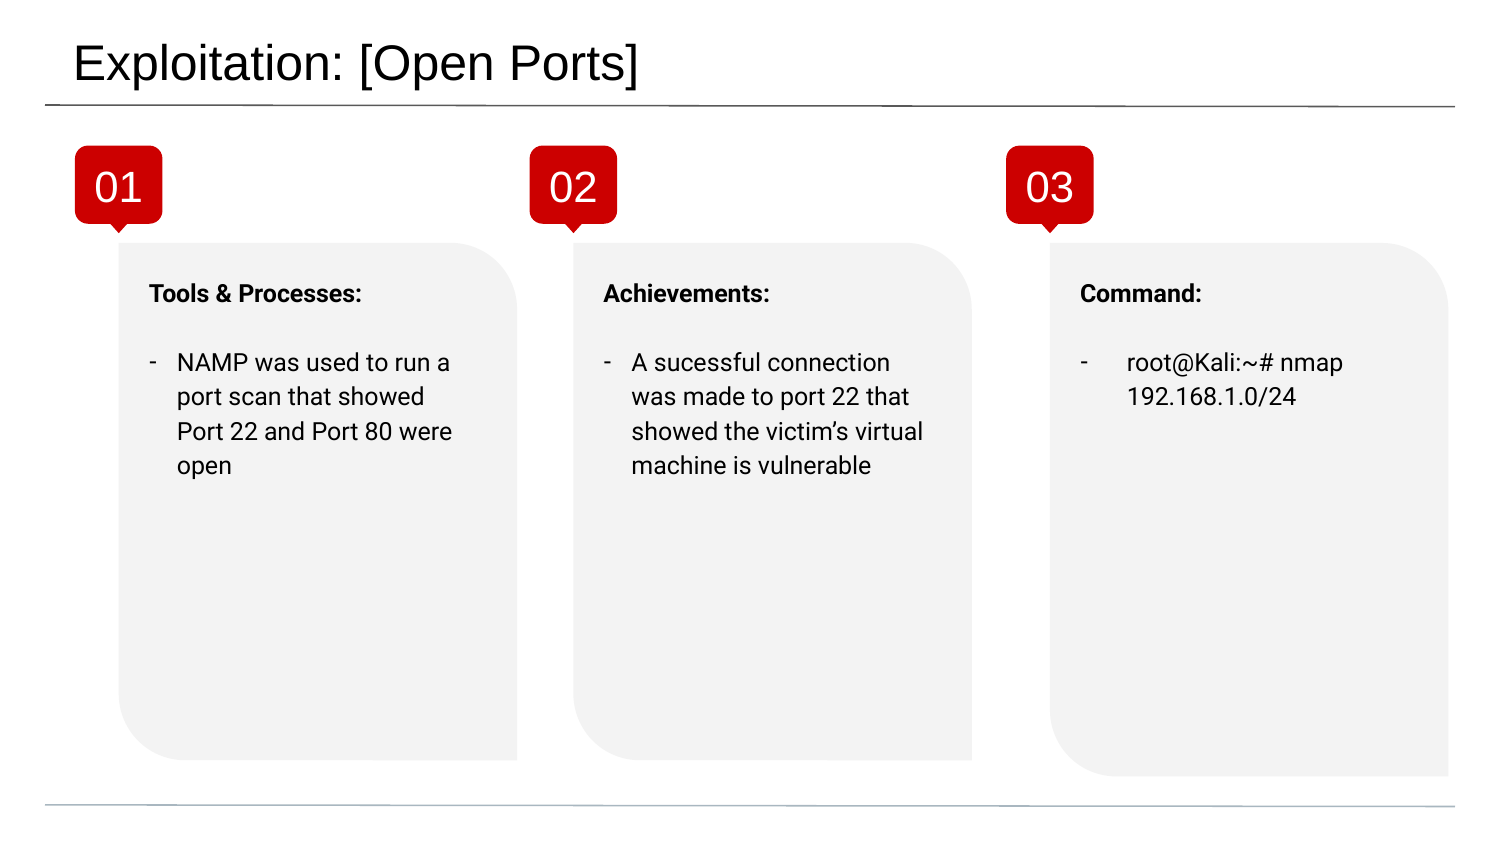

# Exploitation: [Open Ports]
01

02

03

Tools & Processes:

NAMP was used to run a port scan that showed Port 22 and Port 80 were open

Achievements:

A sucessful connection was made to port 22 that showed the victim’s virtual machine is vulnerable

Command:

root@Kali:~# nmap 192.168.1.0/24